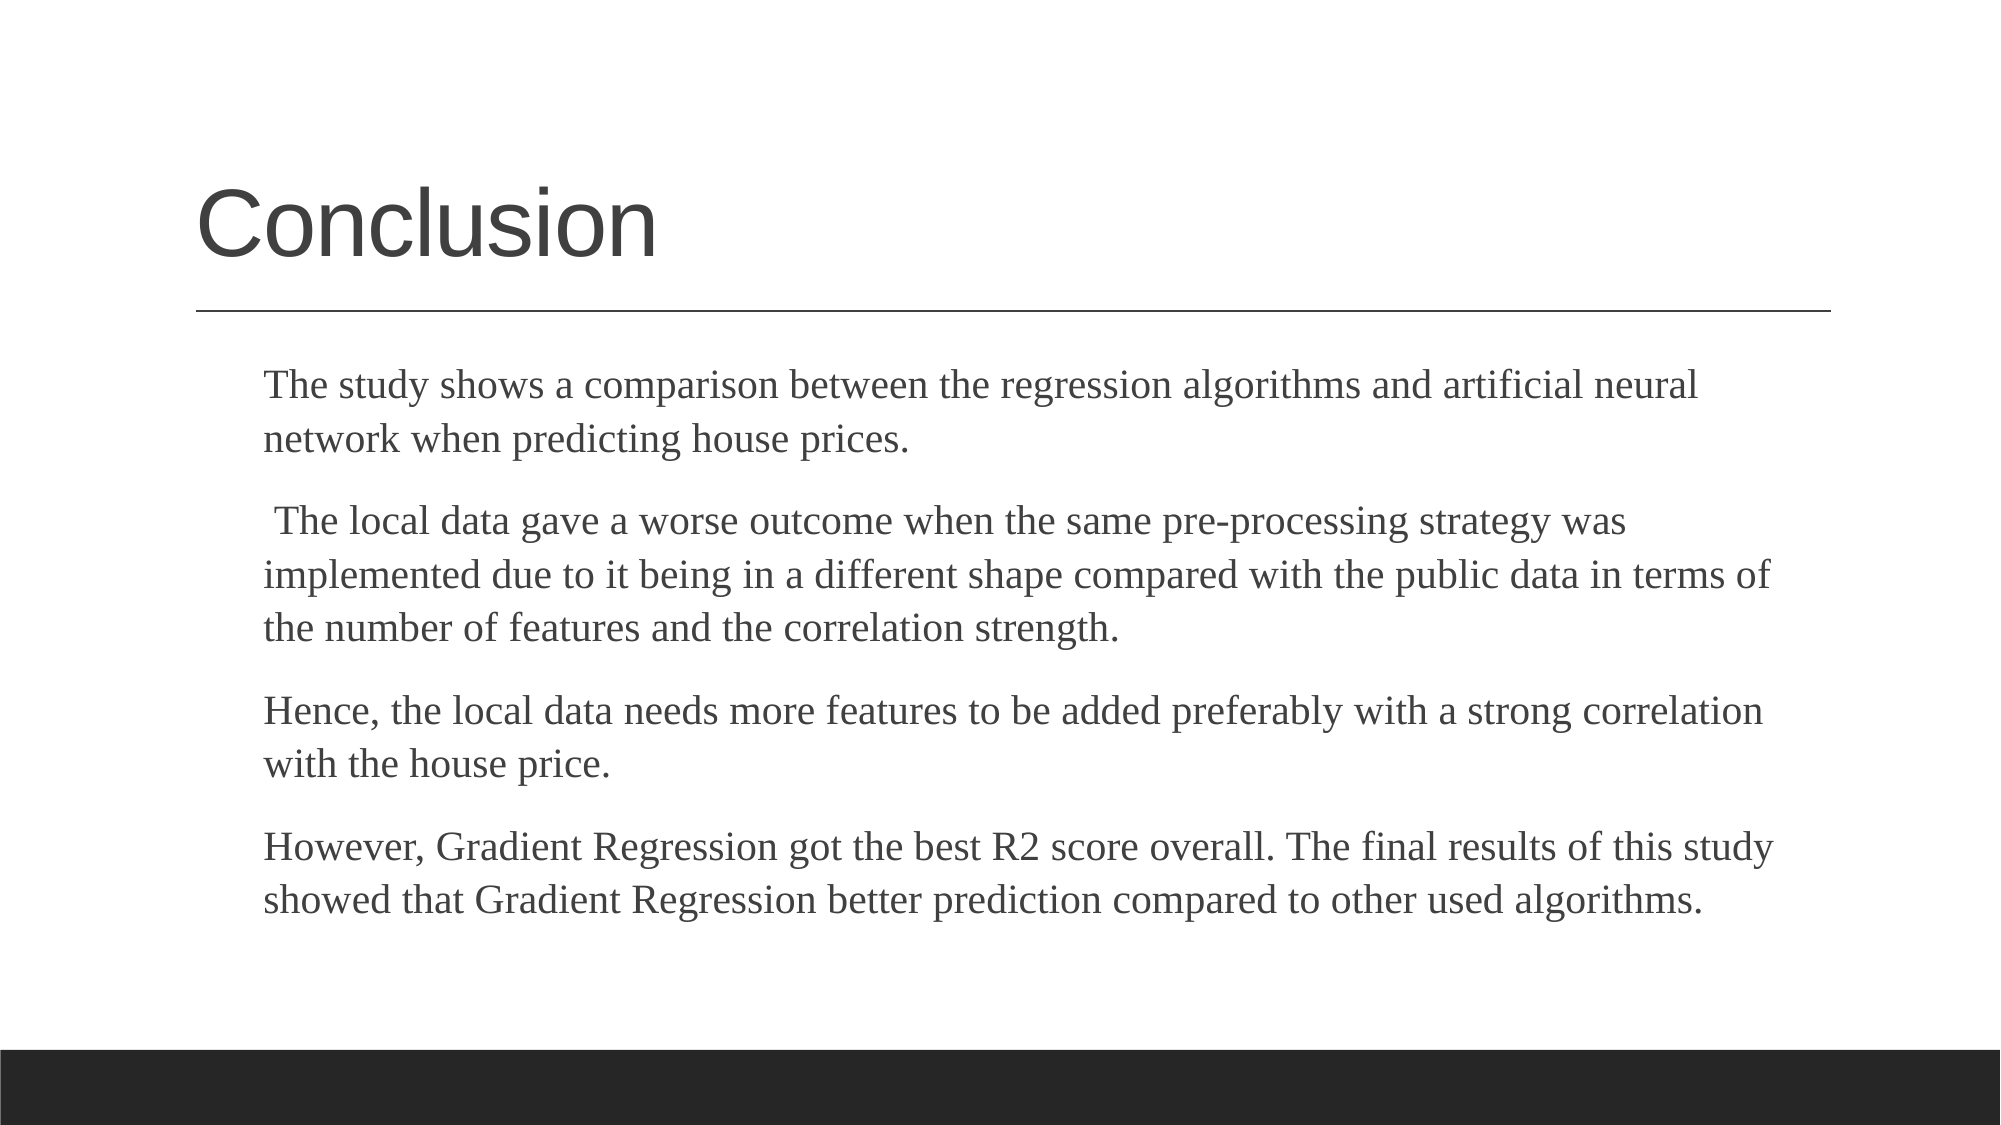

# Conclusion
The study shows a comparison between the regression algorithms and artificial neural network when predicting house prices.
 The local data gave a worse outcome when the same pre-processing strategy was implemented due to it being in a different shape compared with the public data in terms of the number of features and the correlation strength.
Hence, the local data needs more features to be added preferably with a strong correlation with the house price.
However, Gradient Regression got the best R2 score overall. The final results of this study showed that Gradient Regression better prediction compared to other used algorithms.